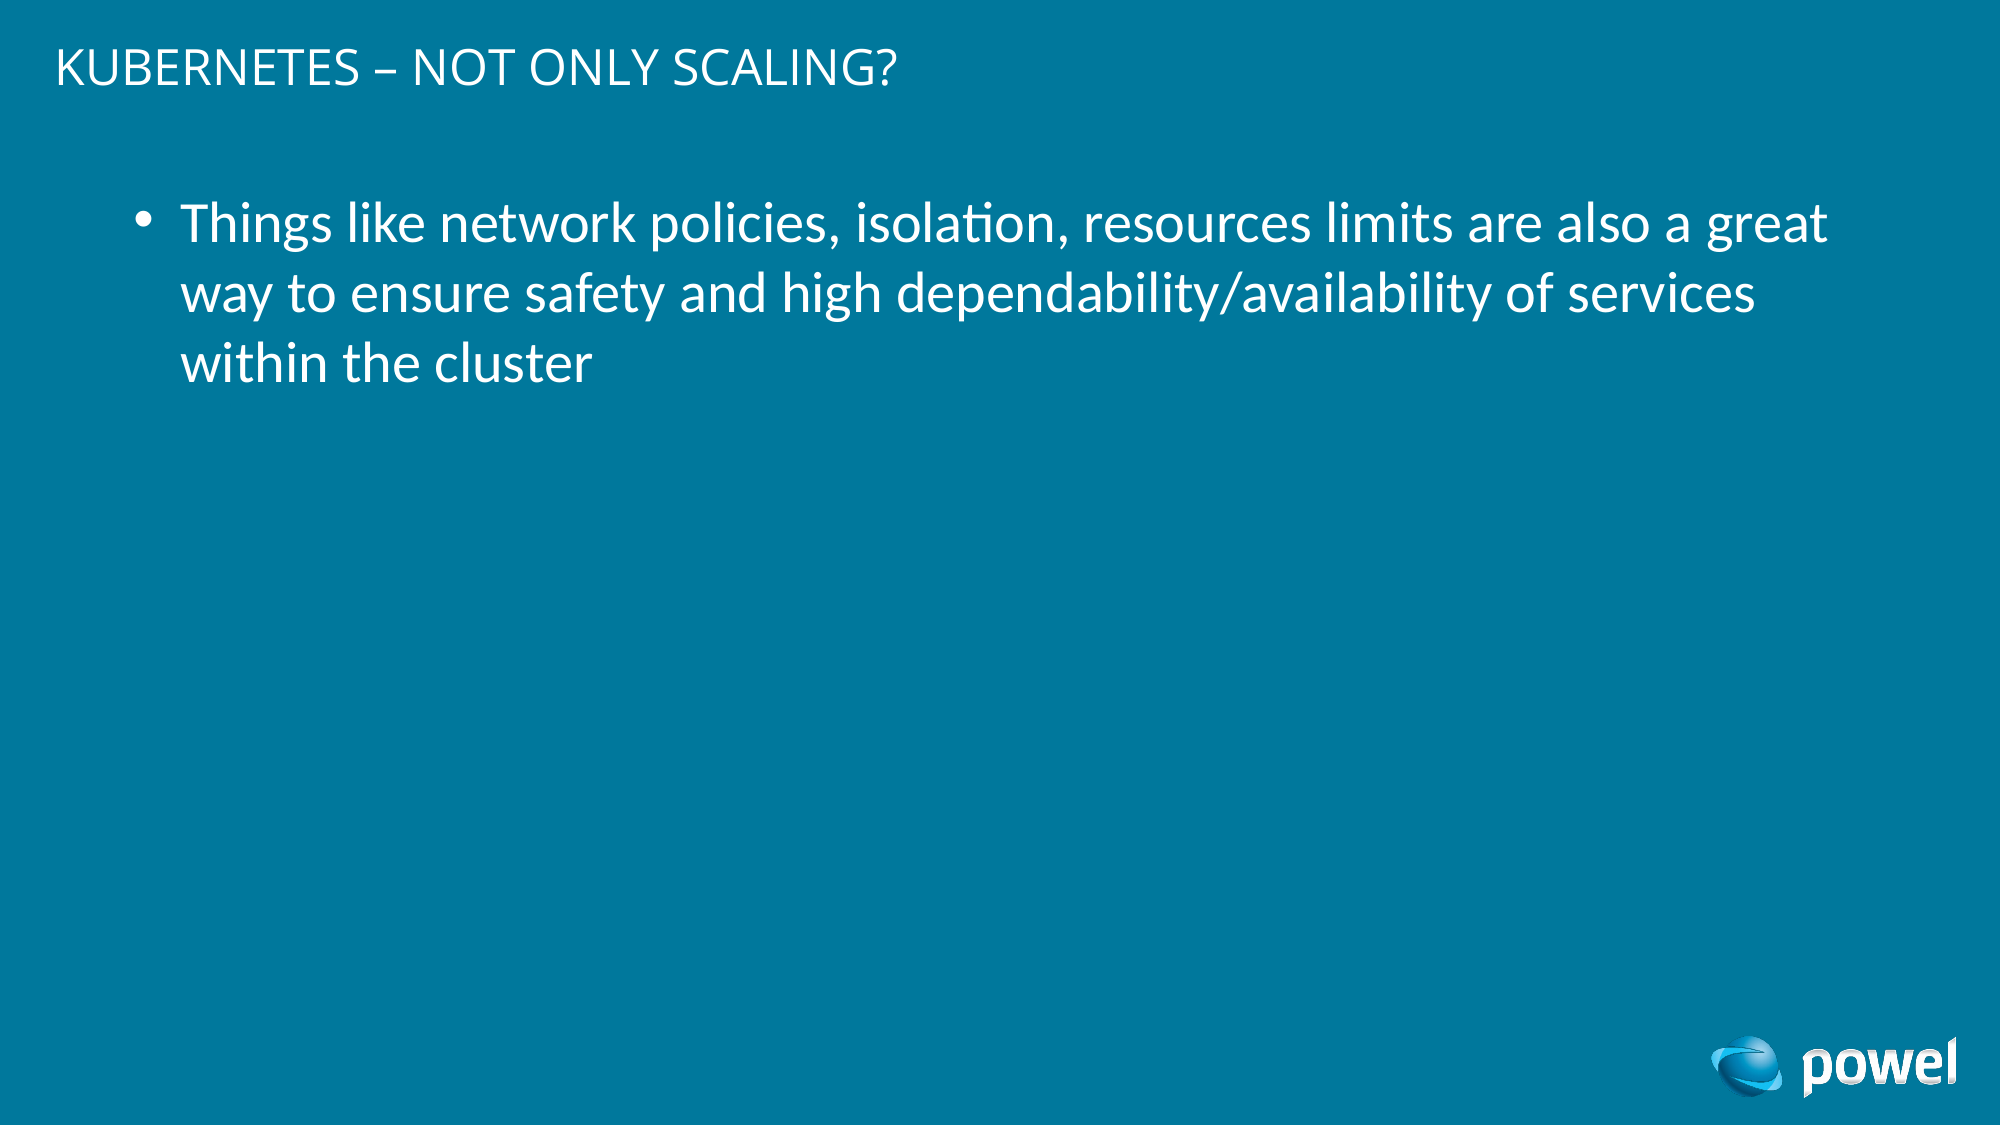

# Kubernetes – not only Scaling?
Things like network policies, isolation, resources limits are also a great way to ensure safety and high dependability/availability of services within the cluster